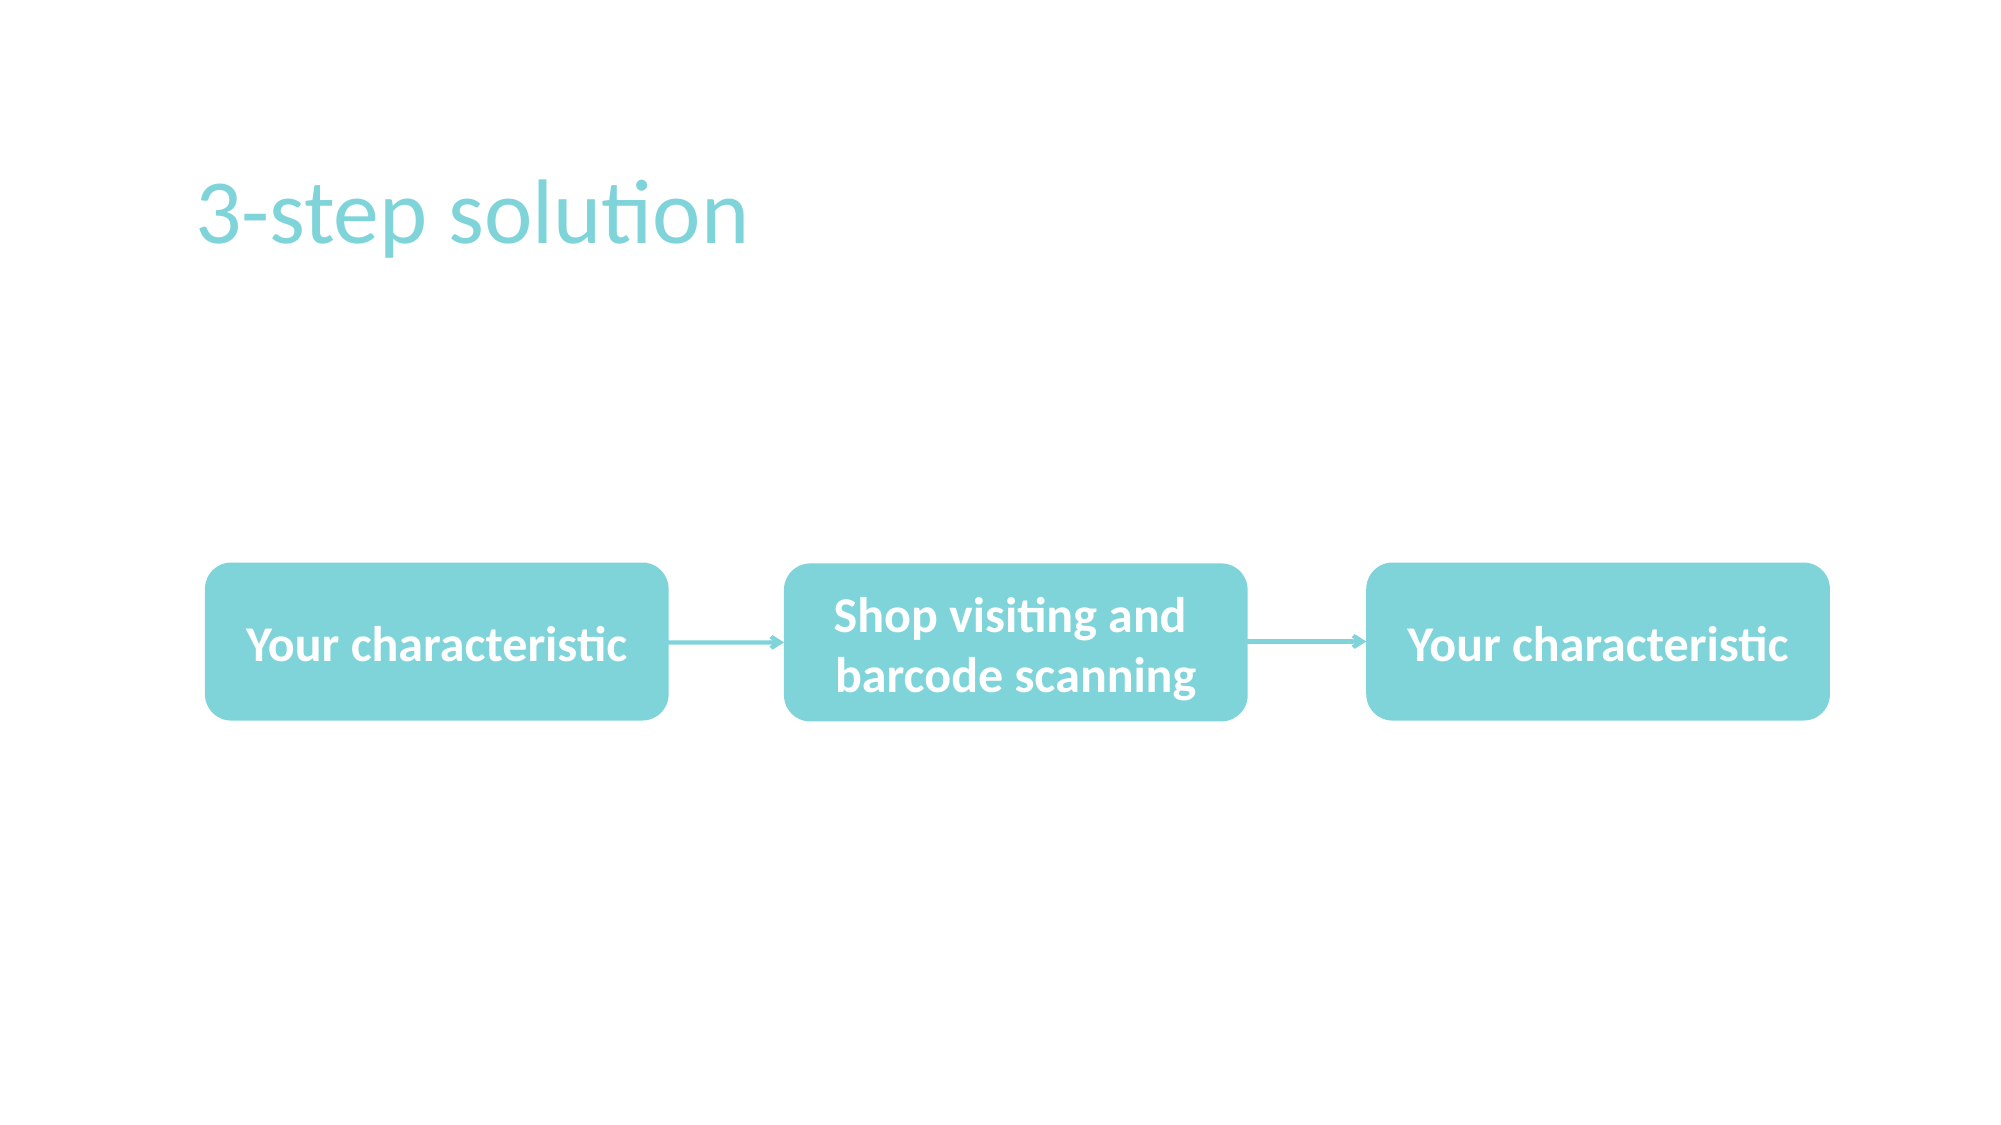

# 3-step solution
Your characteristic
Your characteristic
Shop visiting and  barcode scanning